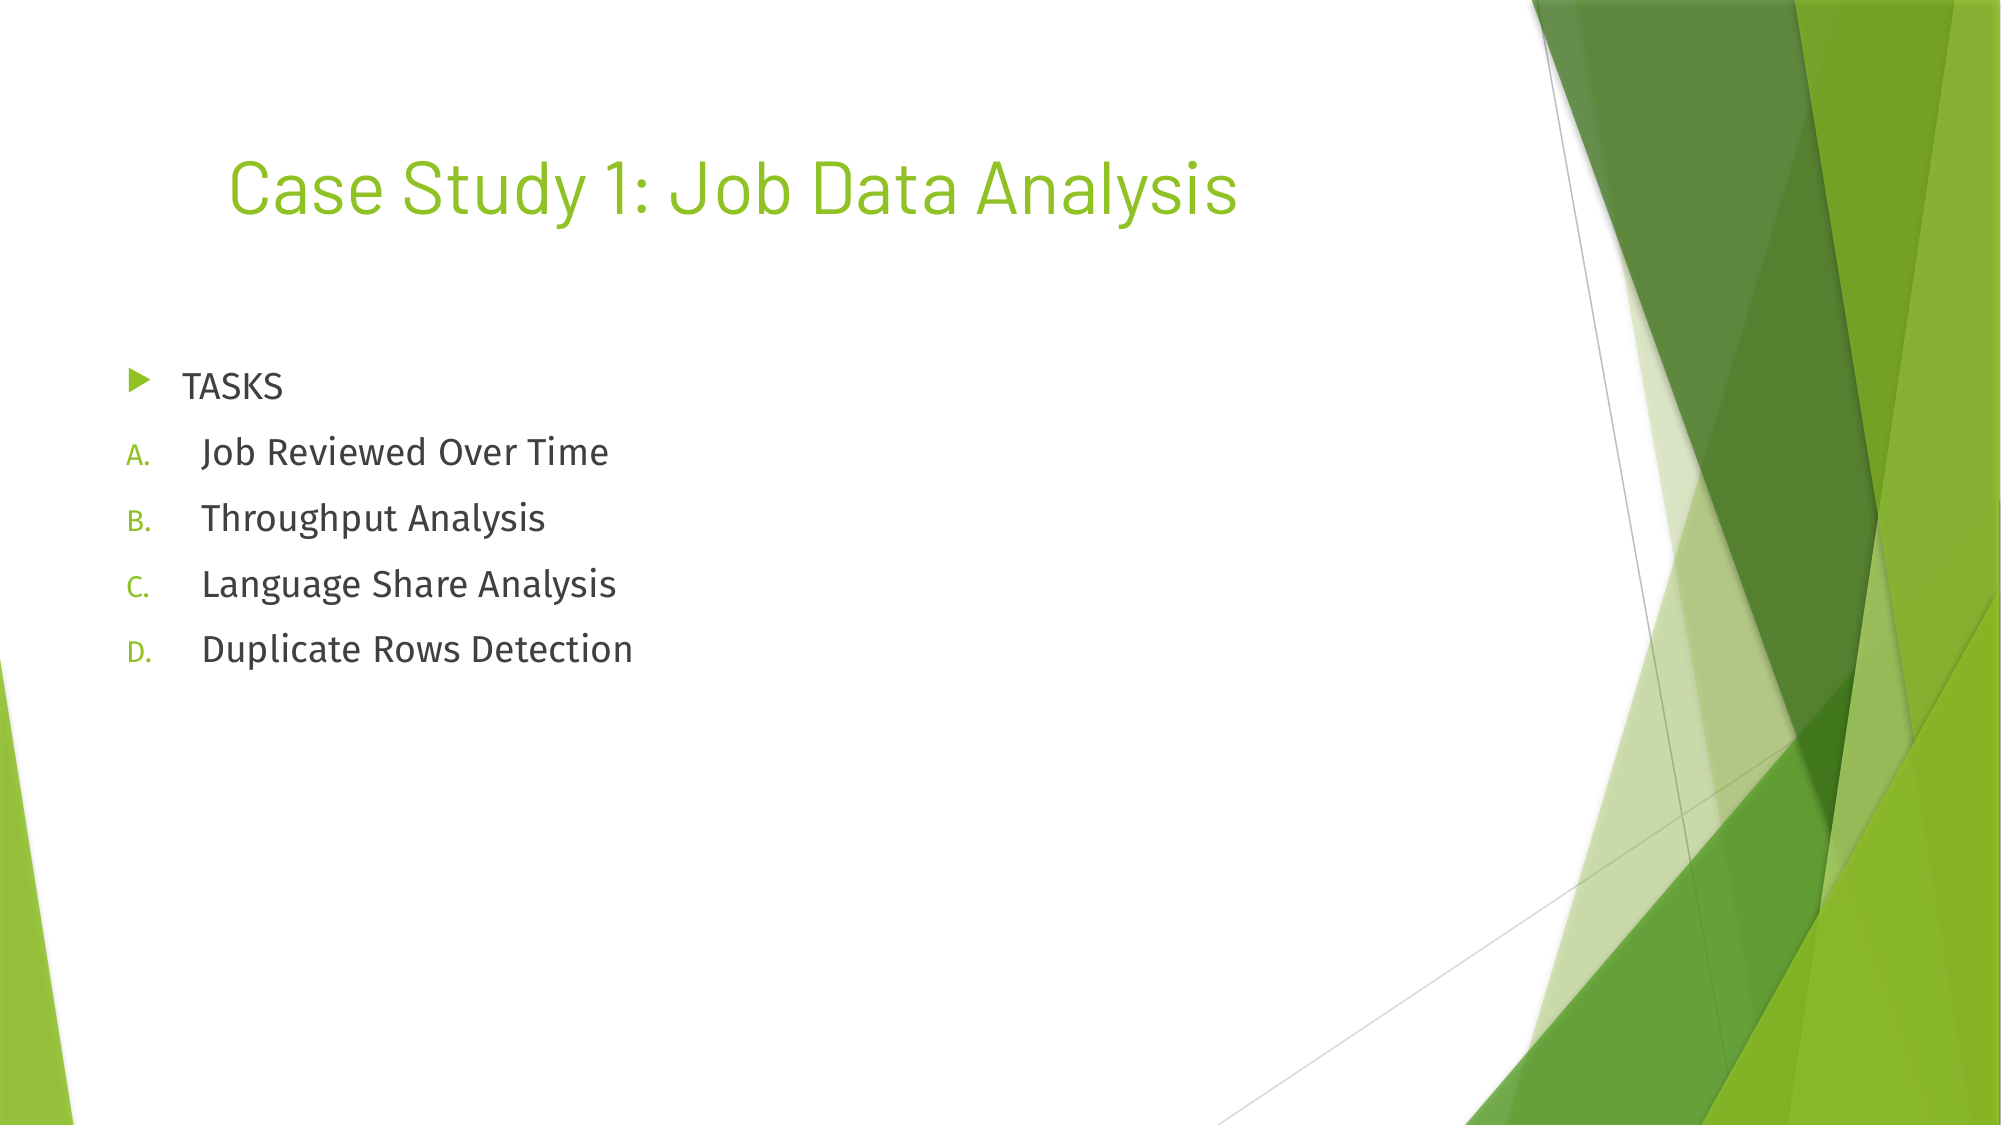

# Case Study 1: Job Data Analysis
TASKS
Job Reviewed Over Time
Throughput Analysis
Language Share Analysis
Duplicate Rows Detection